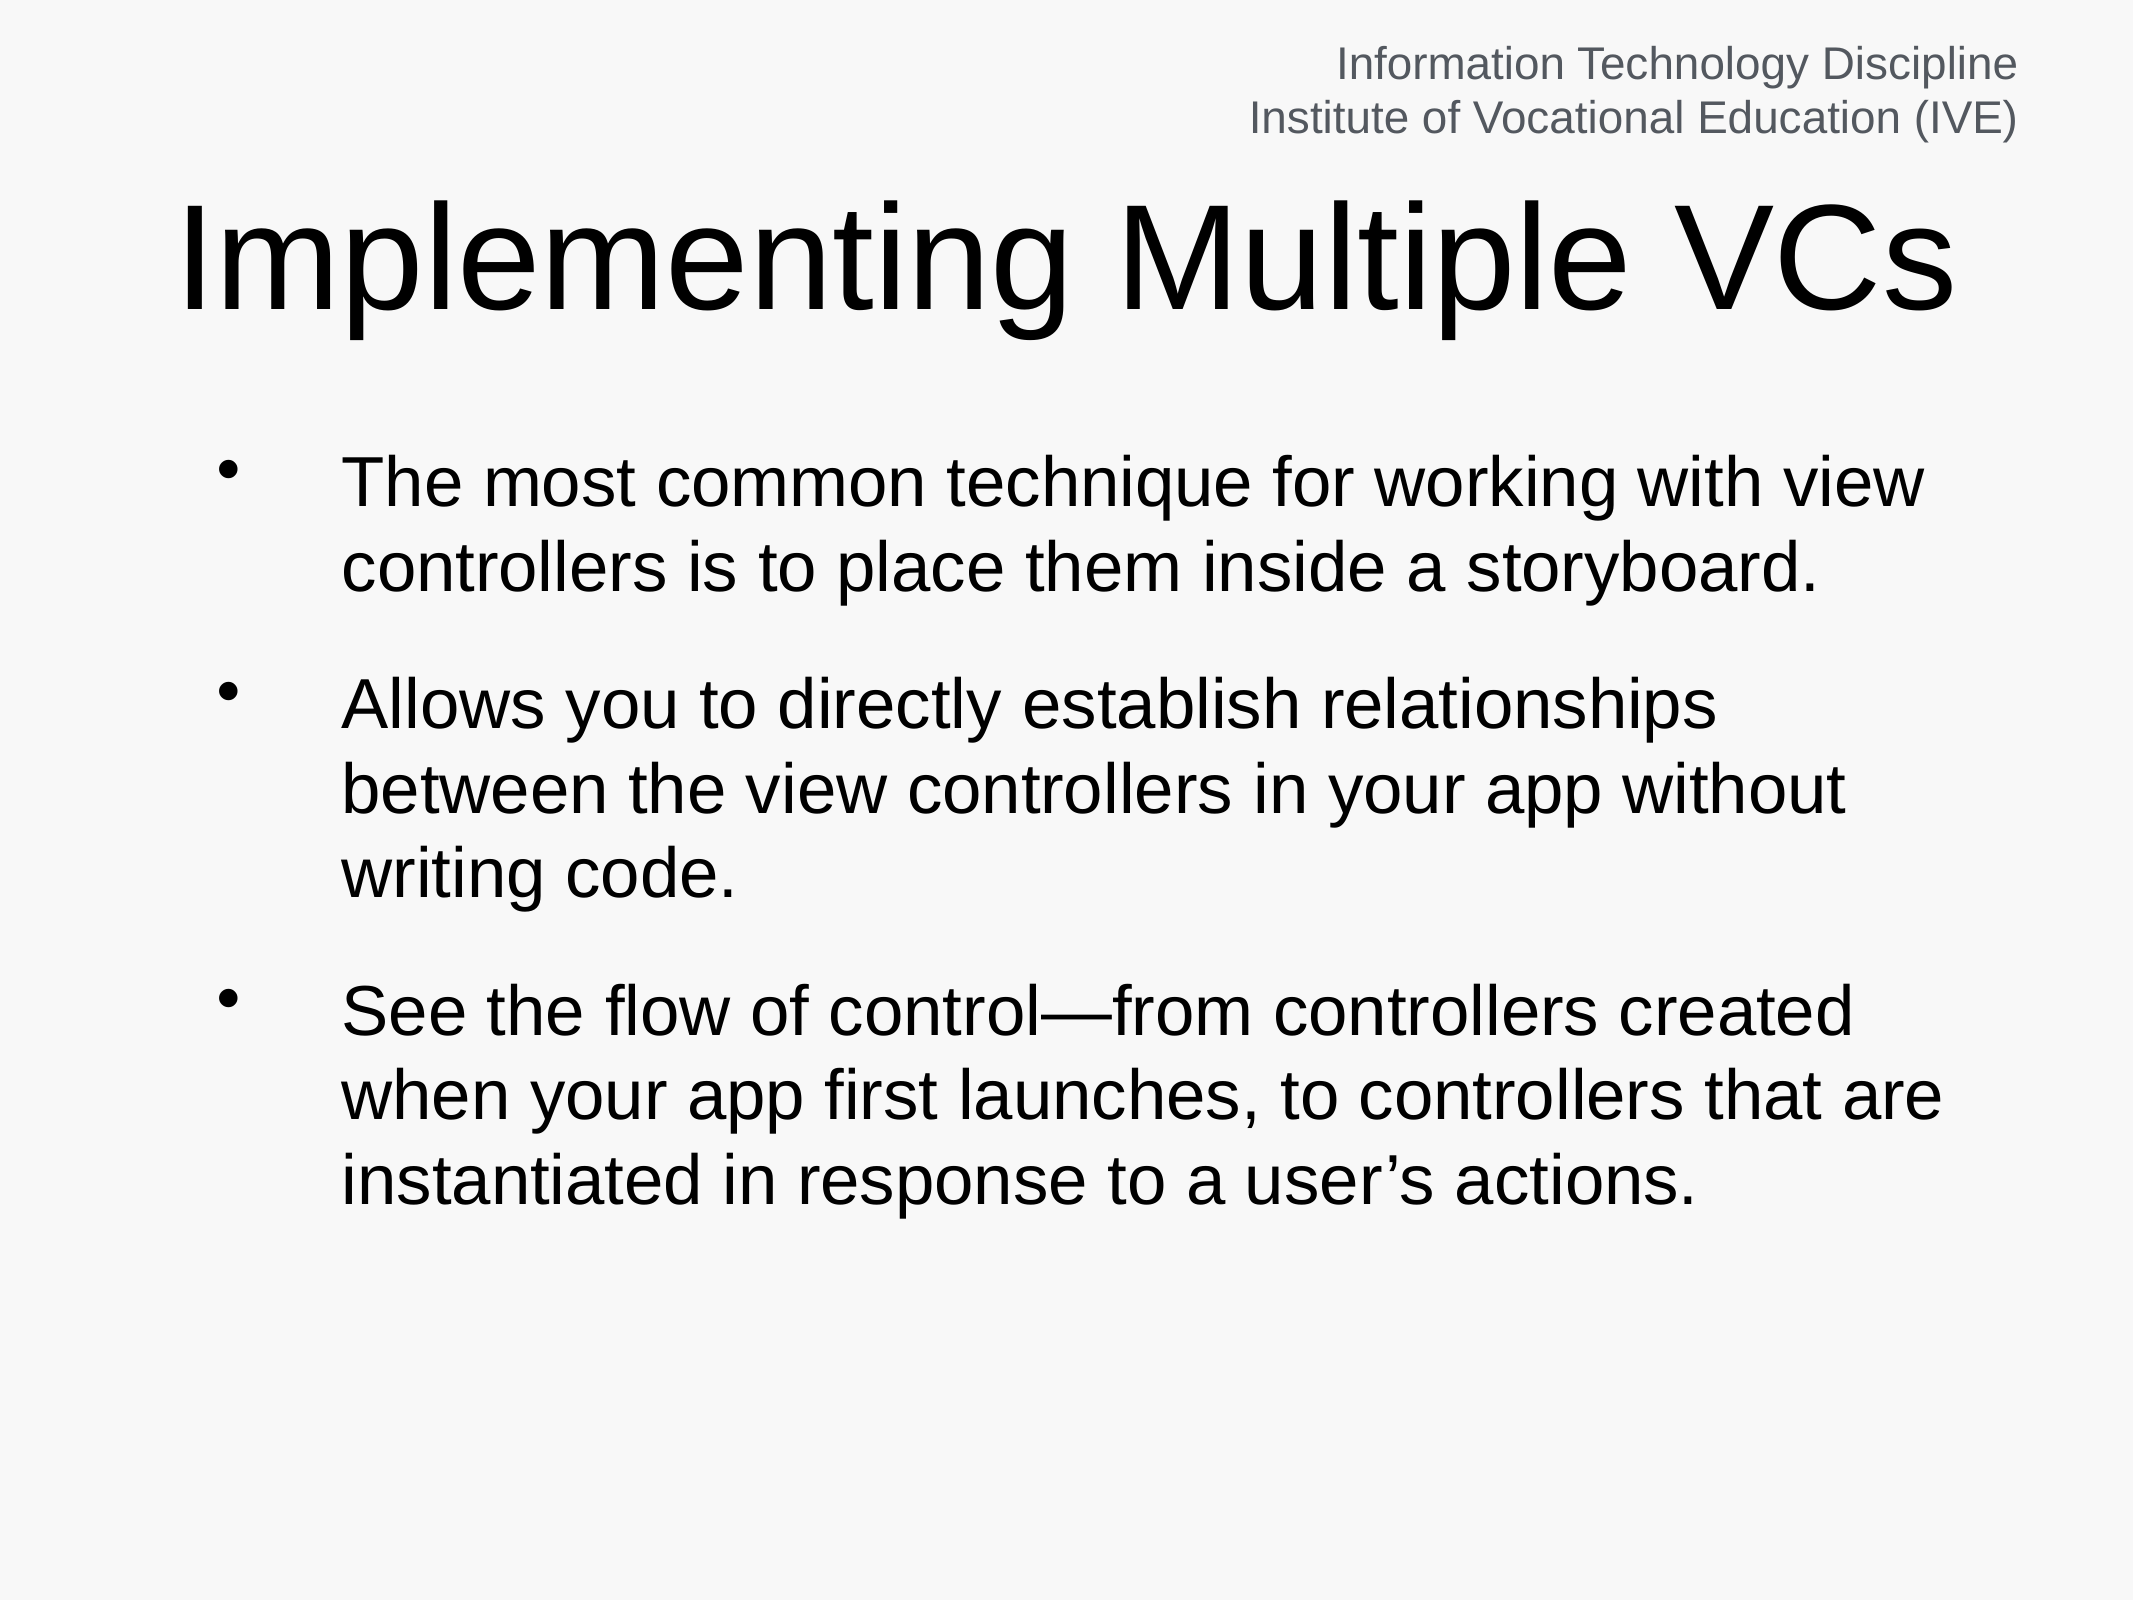

# Implementing Multiple VCs
The most common technique for working with view controllers is to place them inside a storyboard.
Allows you to directly establish relationships between the view controllers in your app without writing code.
See the flow of control—from controllers created when your app first launches, to controllers that are instantiated in response to a user’s actions.